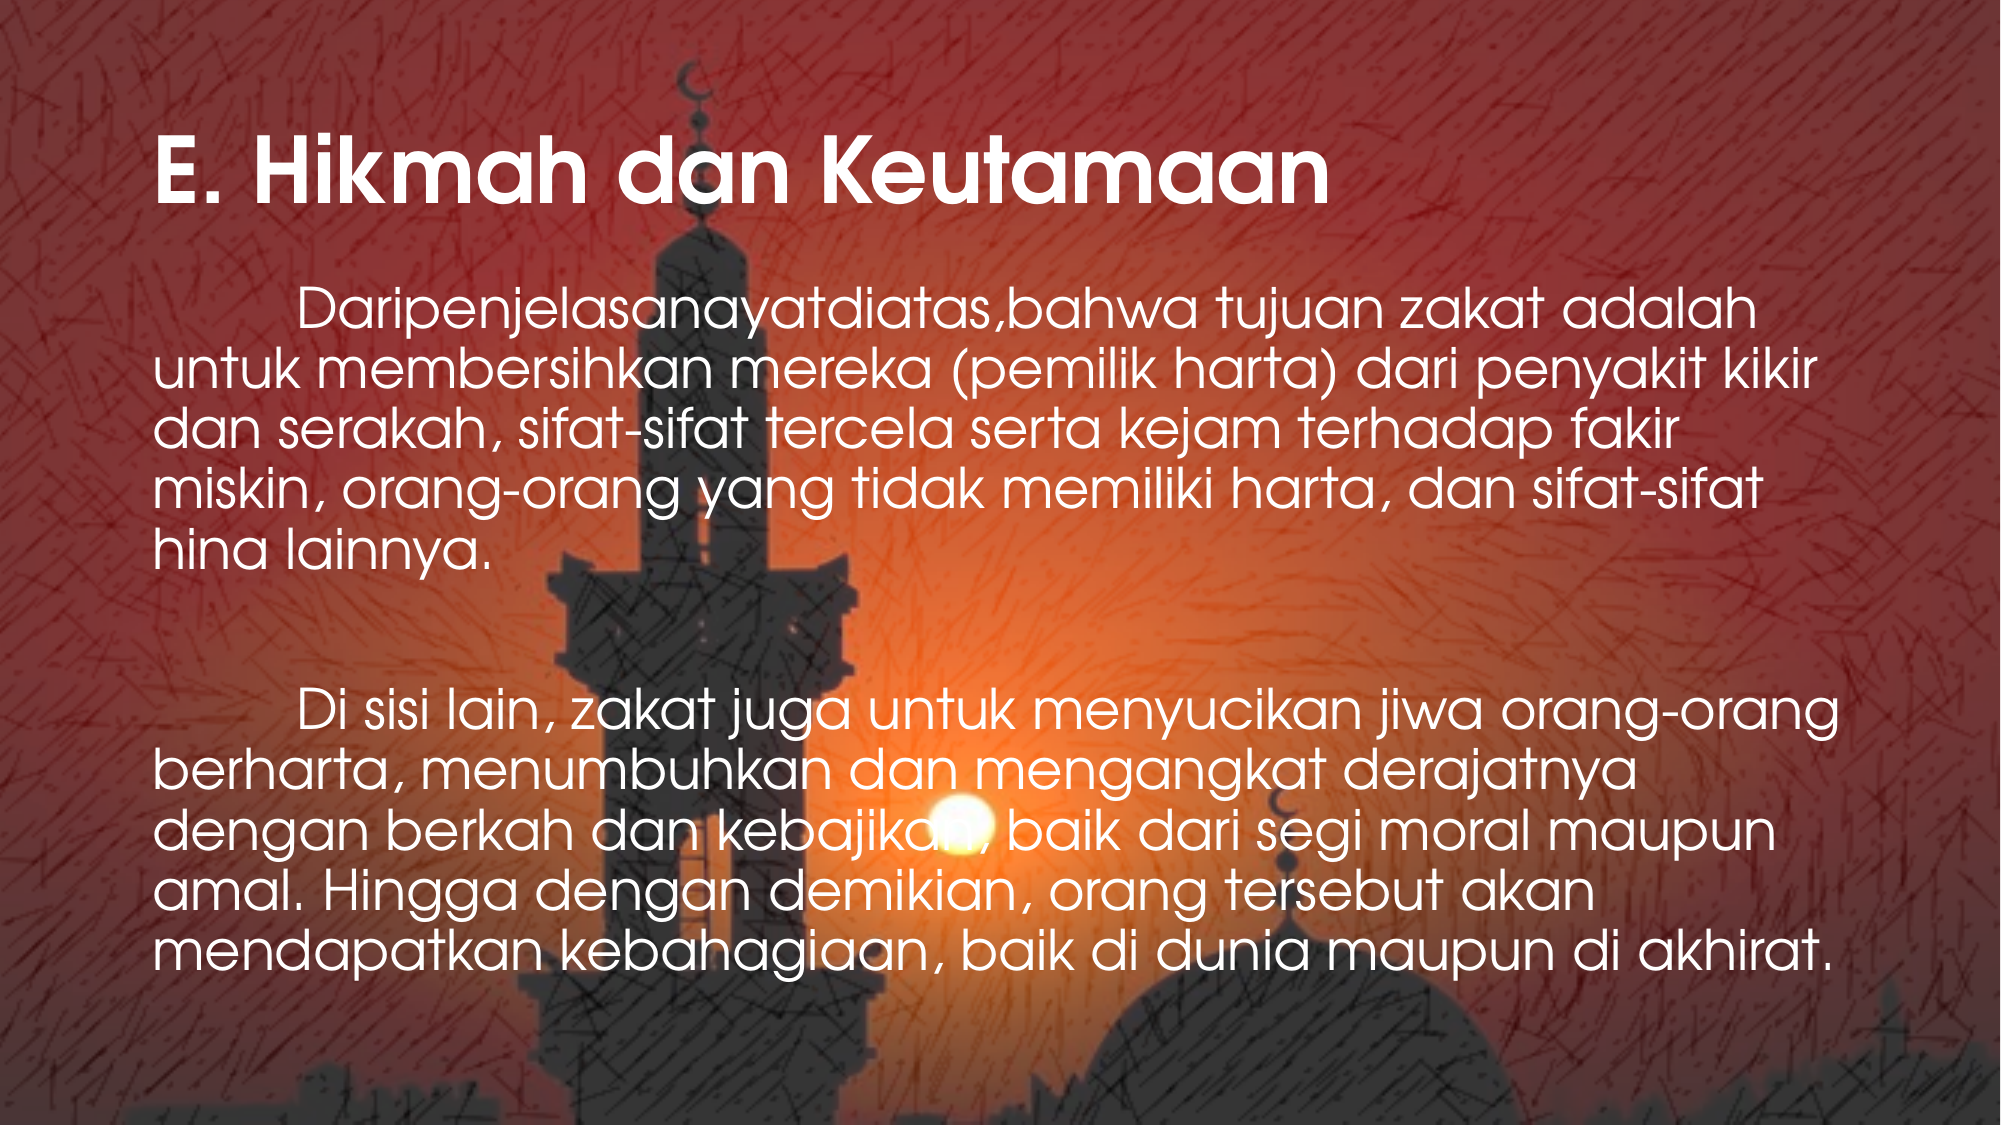

# E. Hikmah dan Keutamaan
	Daripenjelasanayatdiatas,bahwa tujuan zakat adalah untuk membersihkan mereka (pemilik harta) dari penyakit kikir dan serakah, sifat-sifat tercela serta kejam terhadap fakir miskin, orang-orang yang tidak memiliki harta, dan sifat-sifat hina lainnya.

	Di sisi lain, zakat juga untuk menyucikan jiwa orang-orang berharta, menumbuhkan dan mengangkat derajatnya dengan berkah dan kebajikan, baik dari segi moral maupun amal. Hingga dengan demikian, orang tersebut akan mendapatkan kebahagiaan, baik di dunia maupun di akhirat.